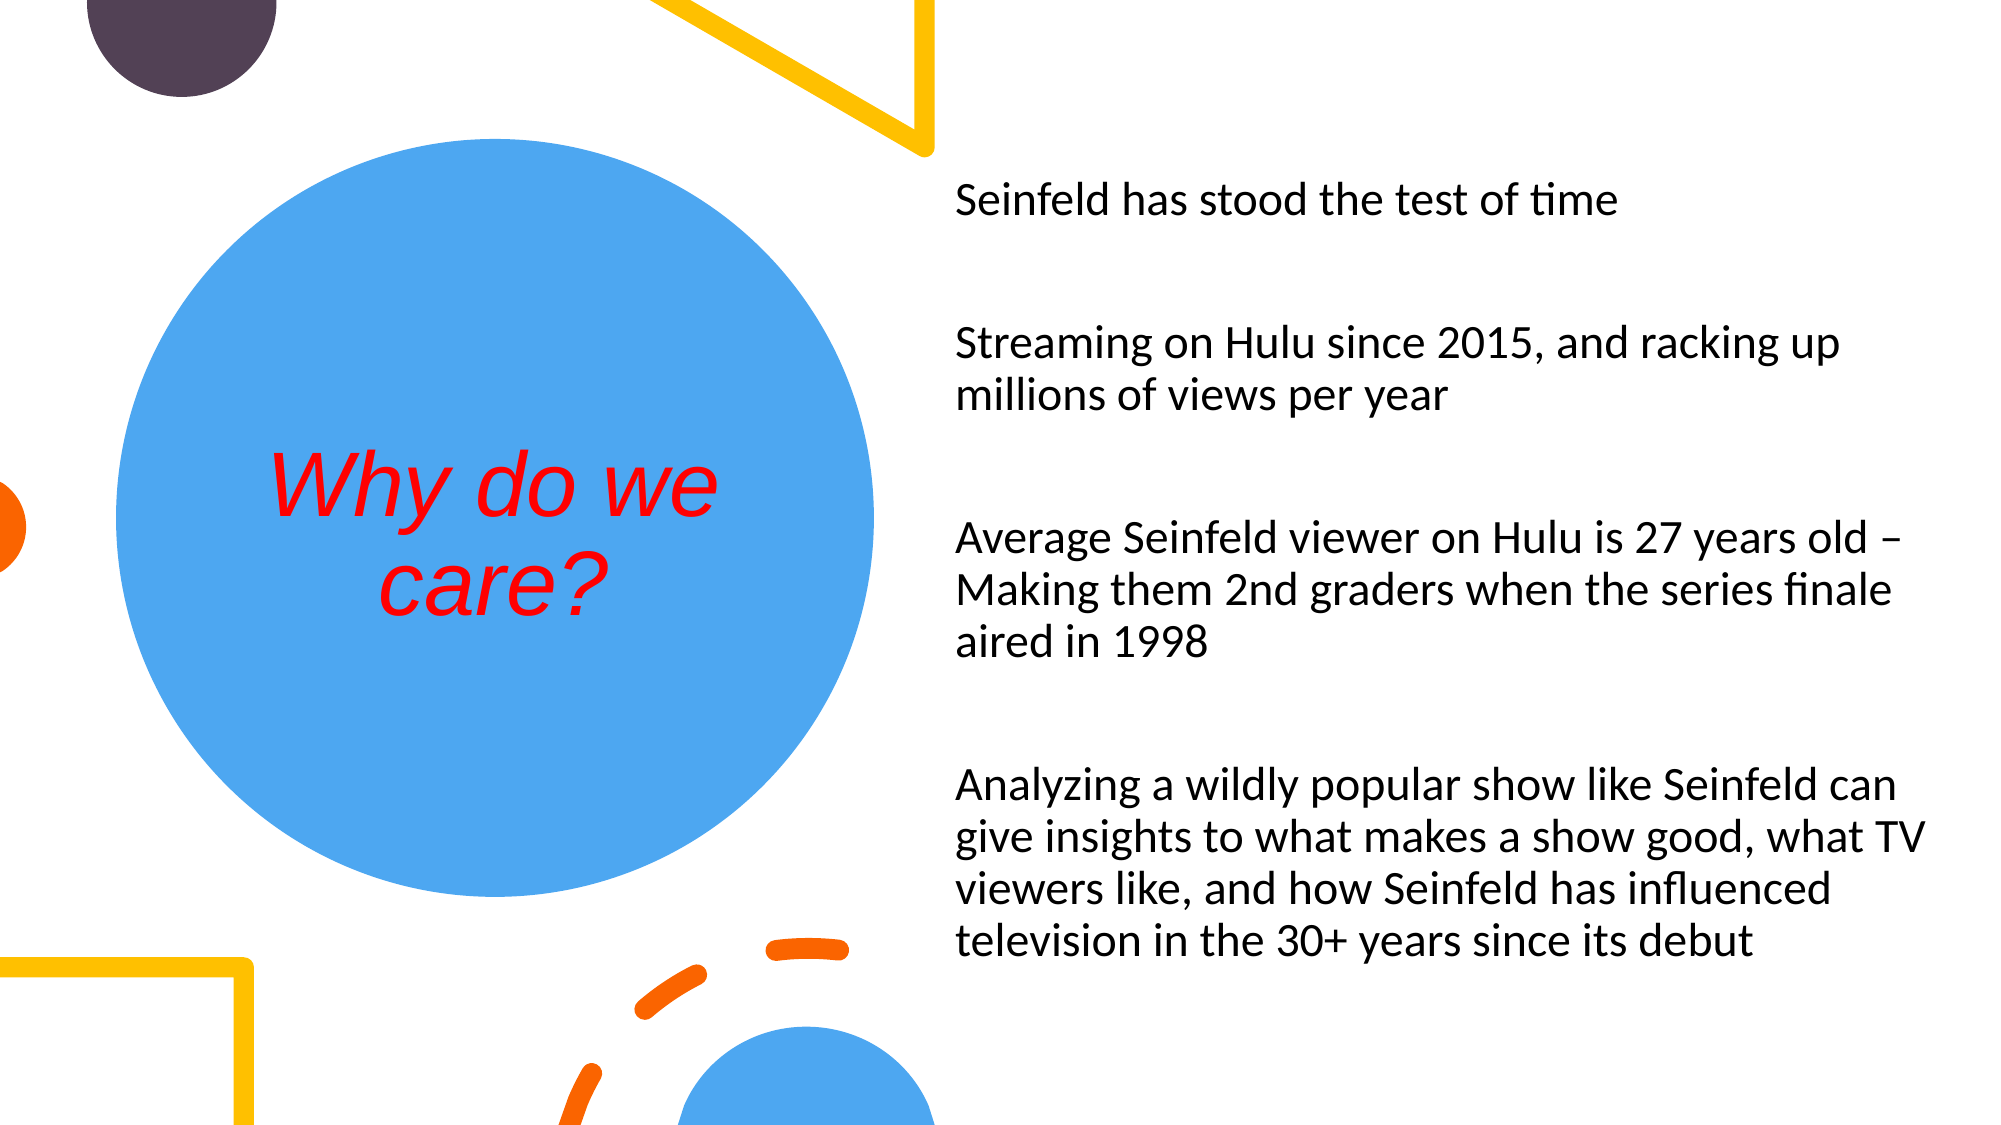

Seinfeld has stood the test of time

Streaming on Hulu since 2015, and racking up millions of views per year

Average Seinfeld viewer on Hulu is 27 years old – Making them 2nd graders when the series finale aired in 1998

Analyzing a wildly popular show like Seinfeld can give insights to what makes a show good, what TV viewers like, and how Seinfeld has influenced television in the 30+ years since its debut
# Why do we care?